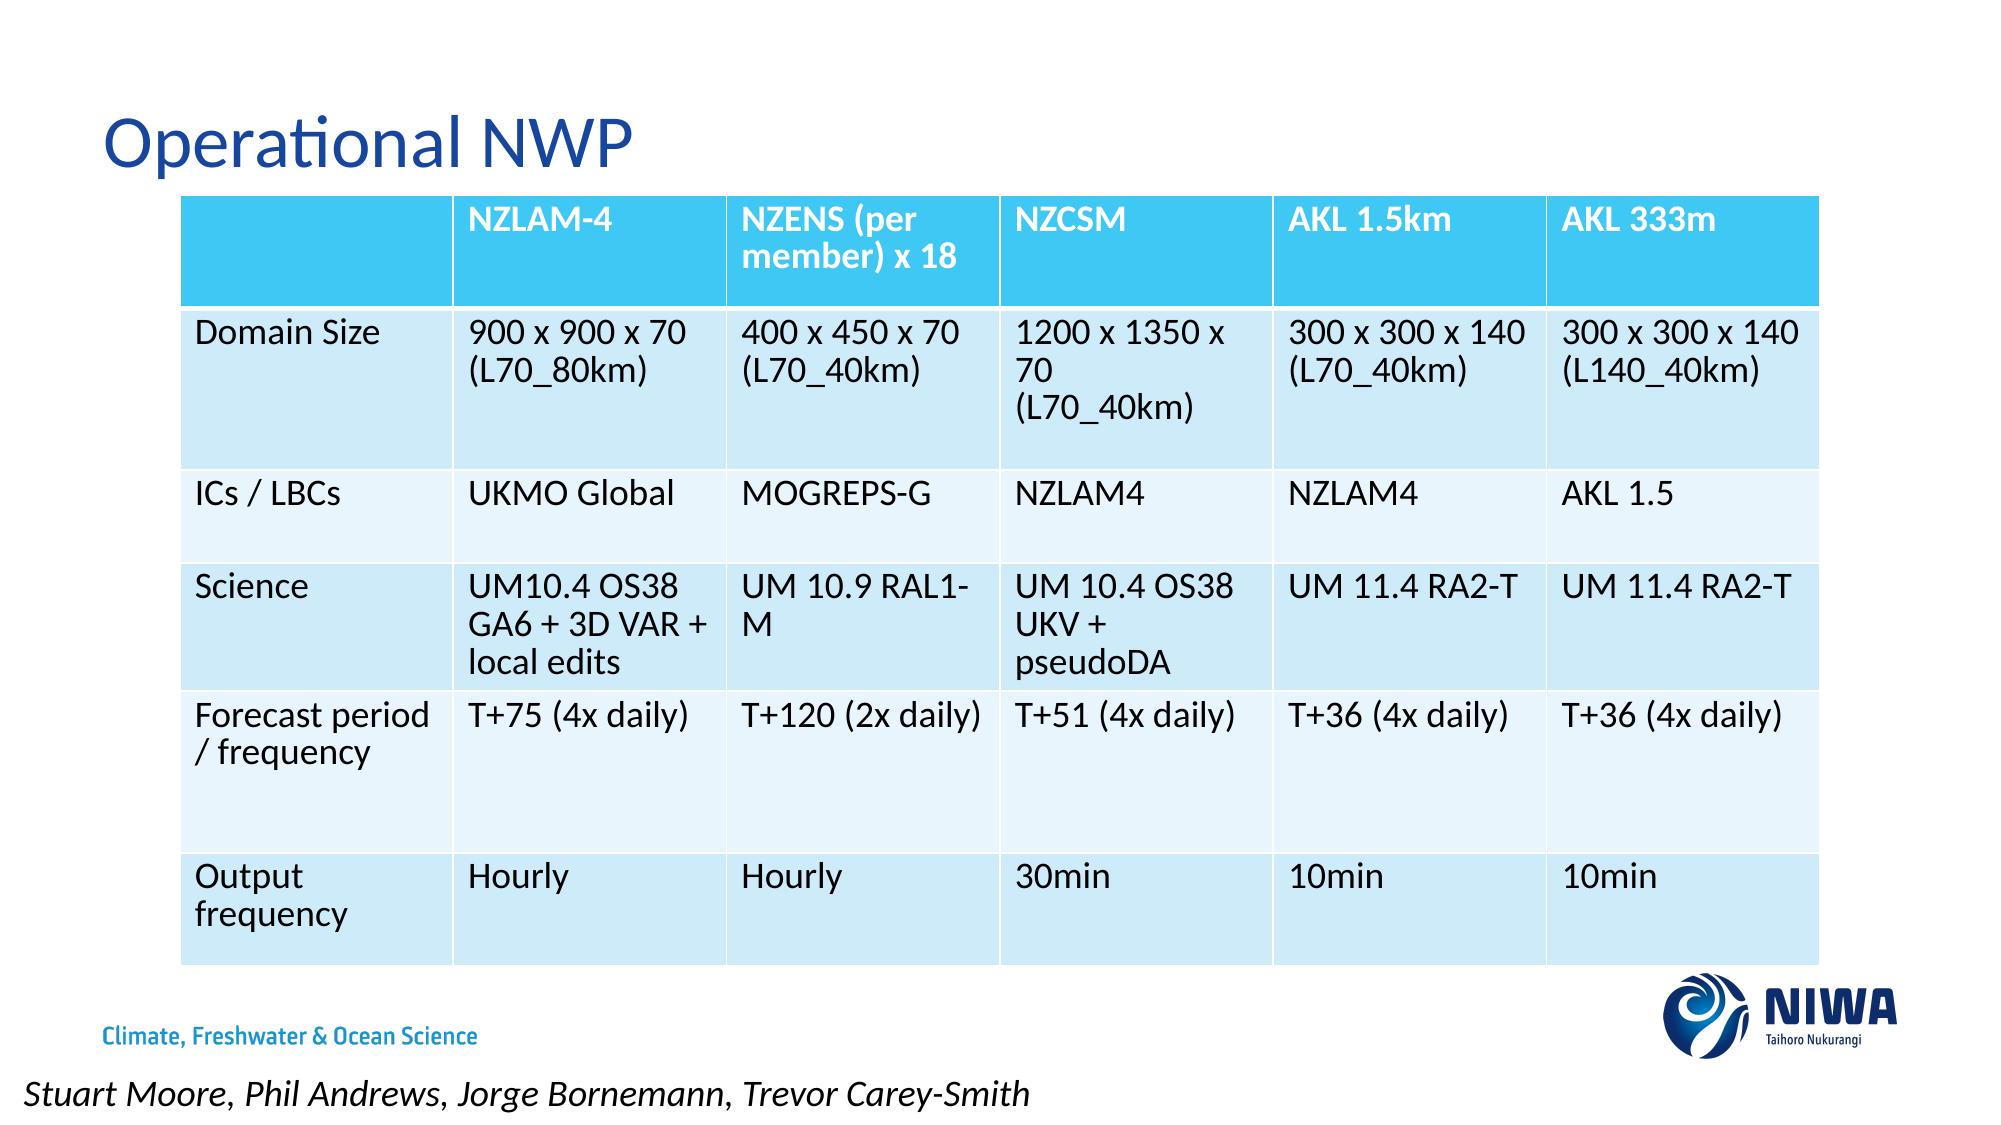

# Operational NWP
|  | NZLAM-4 | NZENS (per member) x 18 | NZCSM | AKL 1.5km | AKL 333m |
| --- | --- | --- | --- | --- | --- |
| Domain Size | 900 x 900 x 70 (L70\_80km) | 400 x 450 x 70 (L70\_40km) | 1200 x 1350 x 70 (L70\_40km) | 300 x 300 x 140 (L70\_40km) | 300 x 300 x 140 (L140\_40km) |
| ICs / LBCs | UKMO Global | MOGREPS-G | NZLAM4 | NZLAM4 | AKL 1.5 |
| Science | UM10.4 OS38 GA6 + 3D VAR + local edits | UM 10.9 RAL1-M | UM 10.4 OS38 UKV + pseudoDA | UM 11.4 RA2-T | UM 11.4 RA2-T |
| Forecast period / frequency | T+75 (4x daily) | T+120 (2x daily) | T+51 (4x daily) | T+36 (4x daily) | T+36 (4x daily) |
| Output frequency | Hourly | Hourly | 30min | 10min | 10min |
Stuart Moore, Phil Andrews, Jorge Bornemann, Trevor Carey-Smith